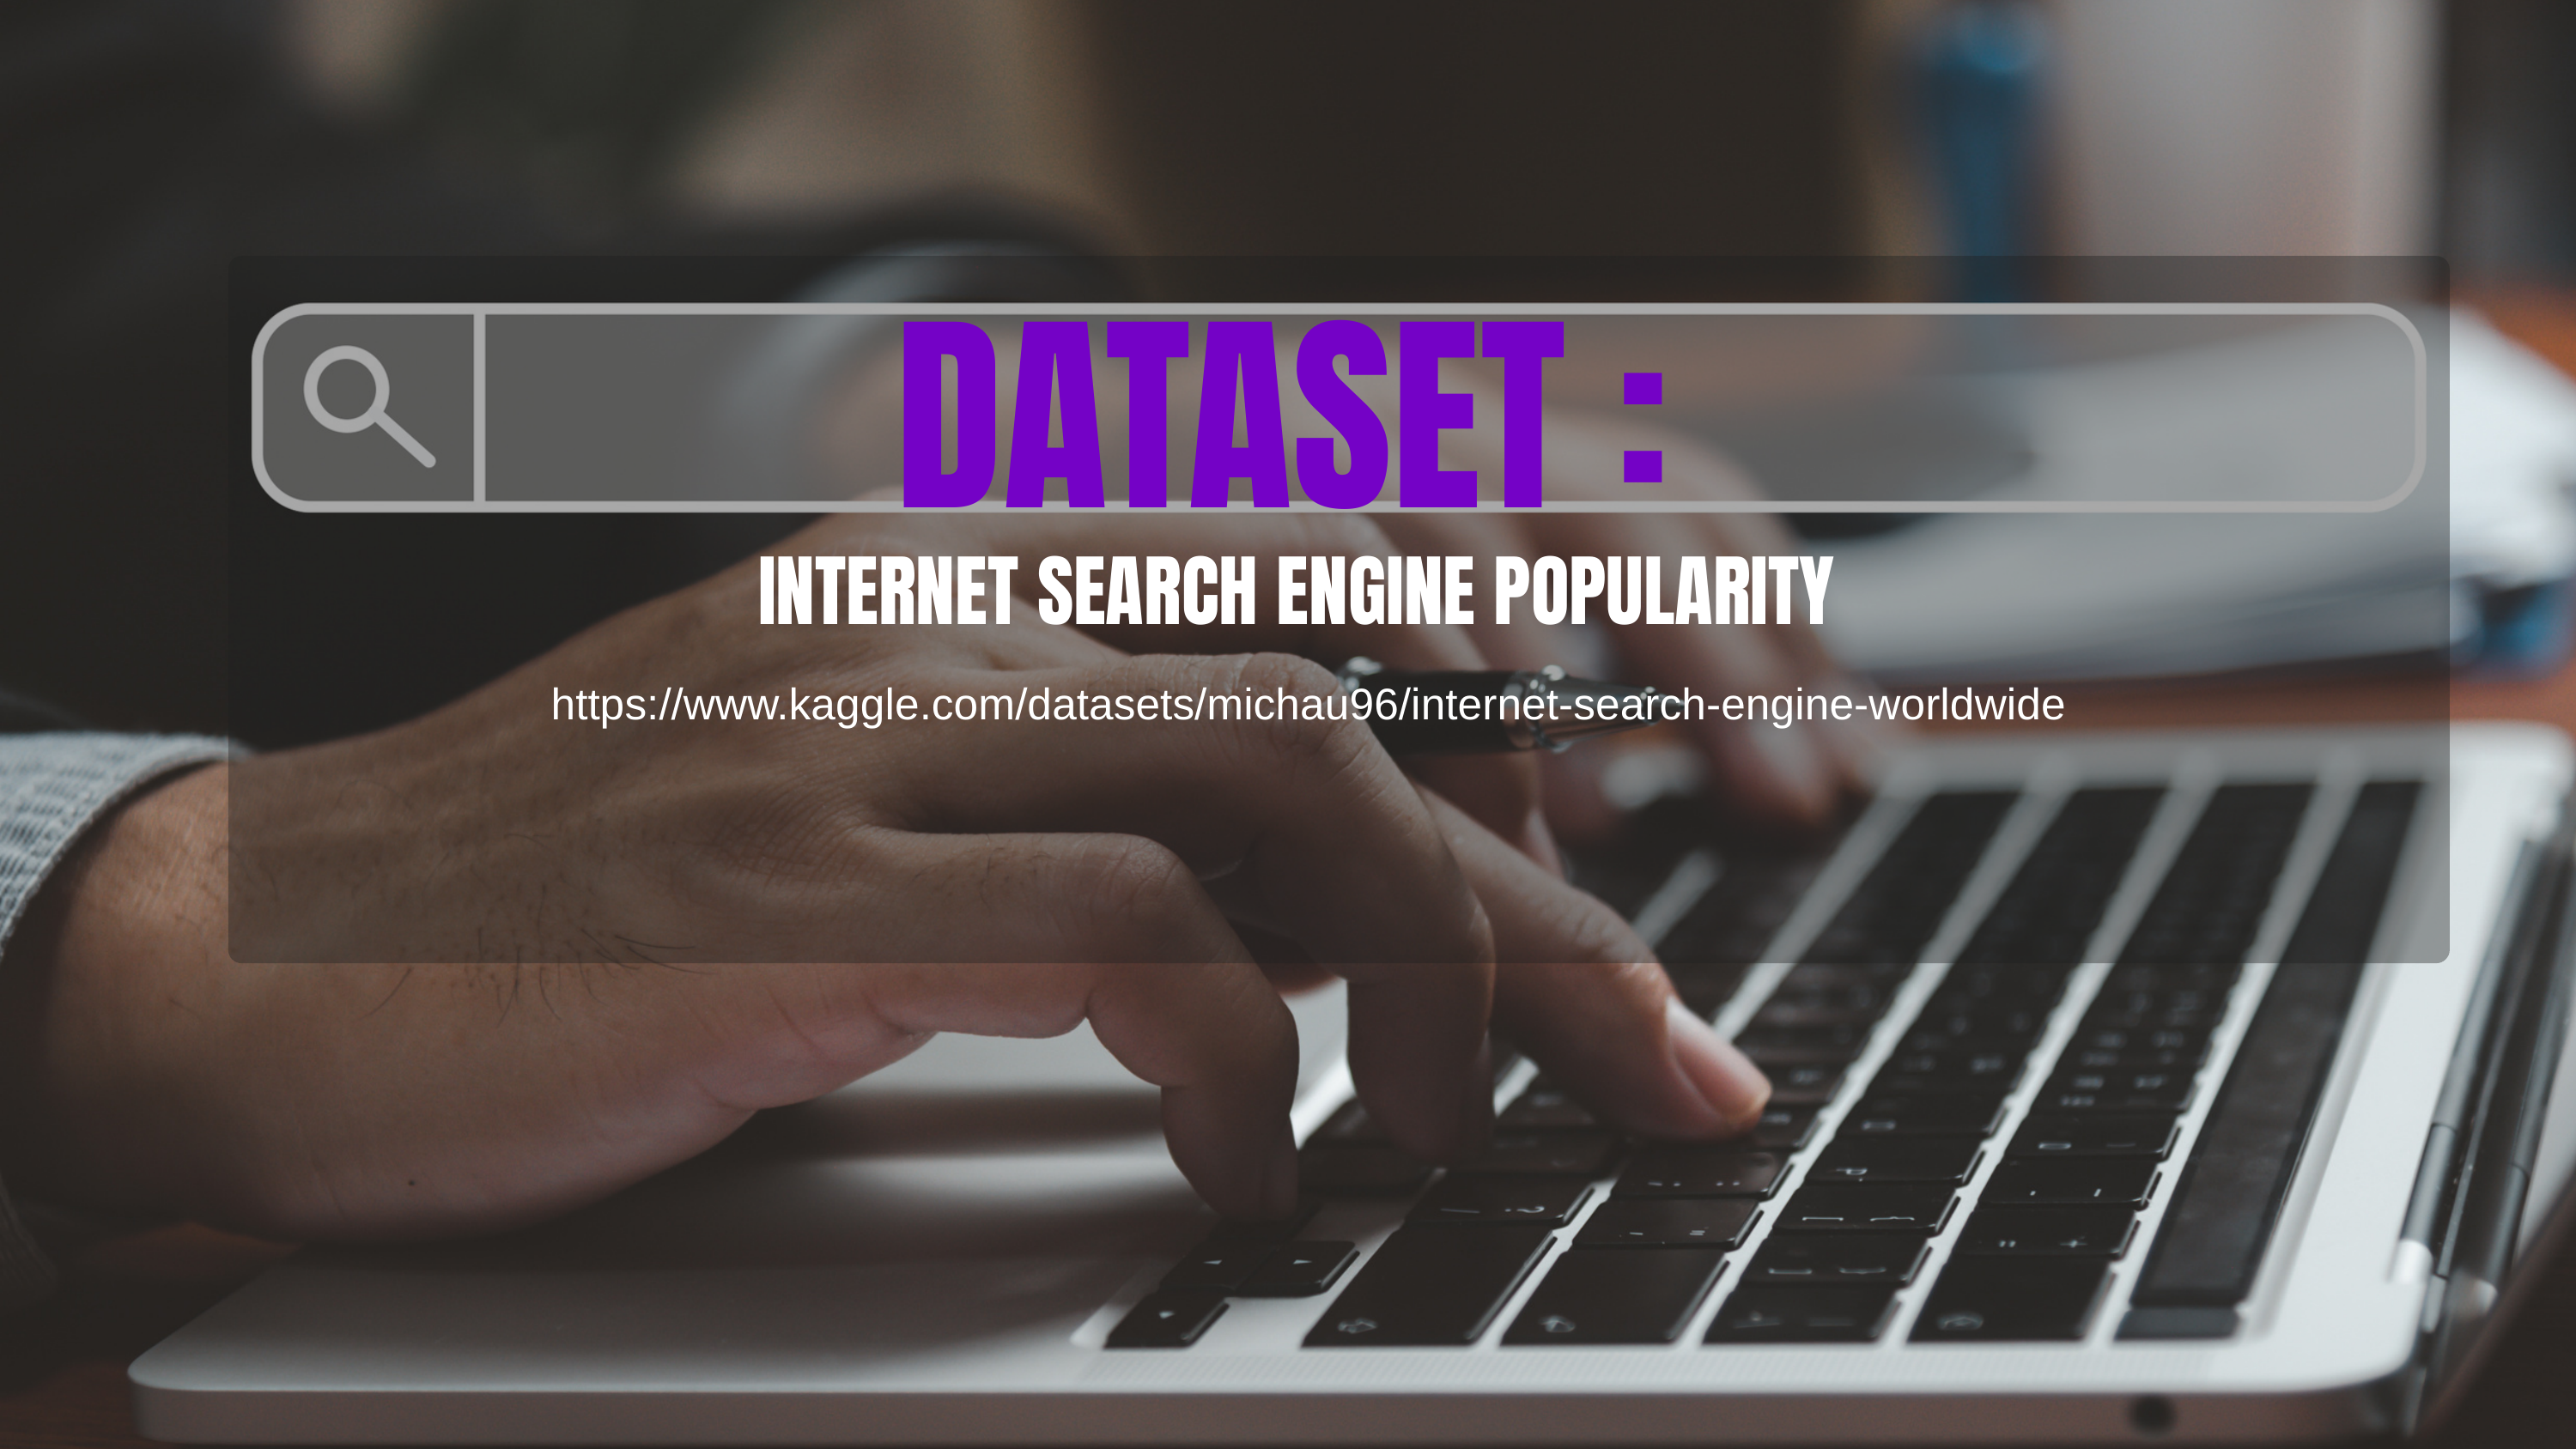

DATASET :

INTERNET SEARCH ENGINE POPULARITY
https://www.kaggle.com/datasets/michau96/internet-search-engine-worldwide